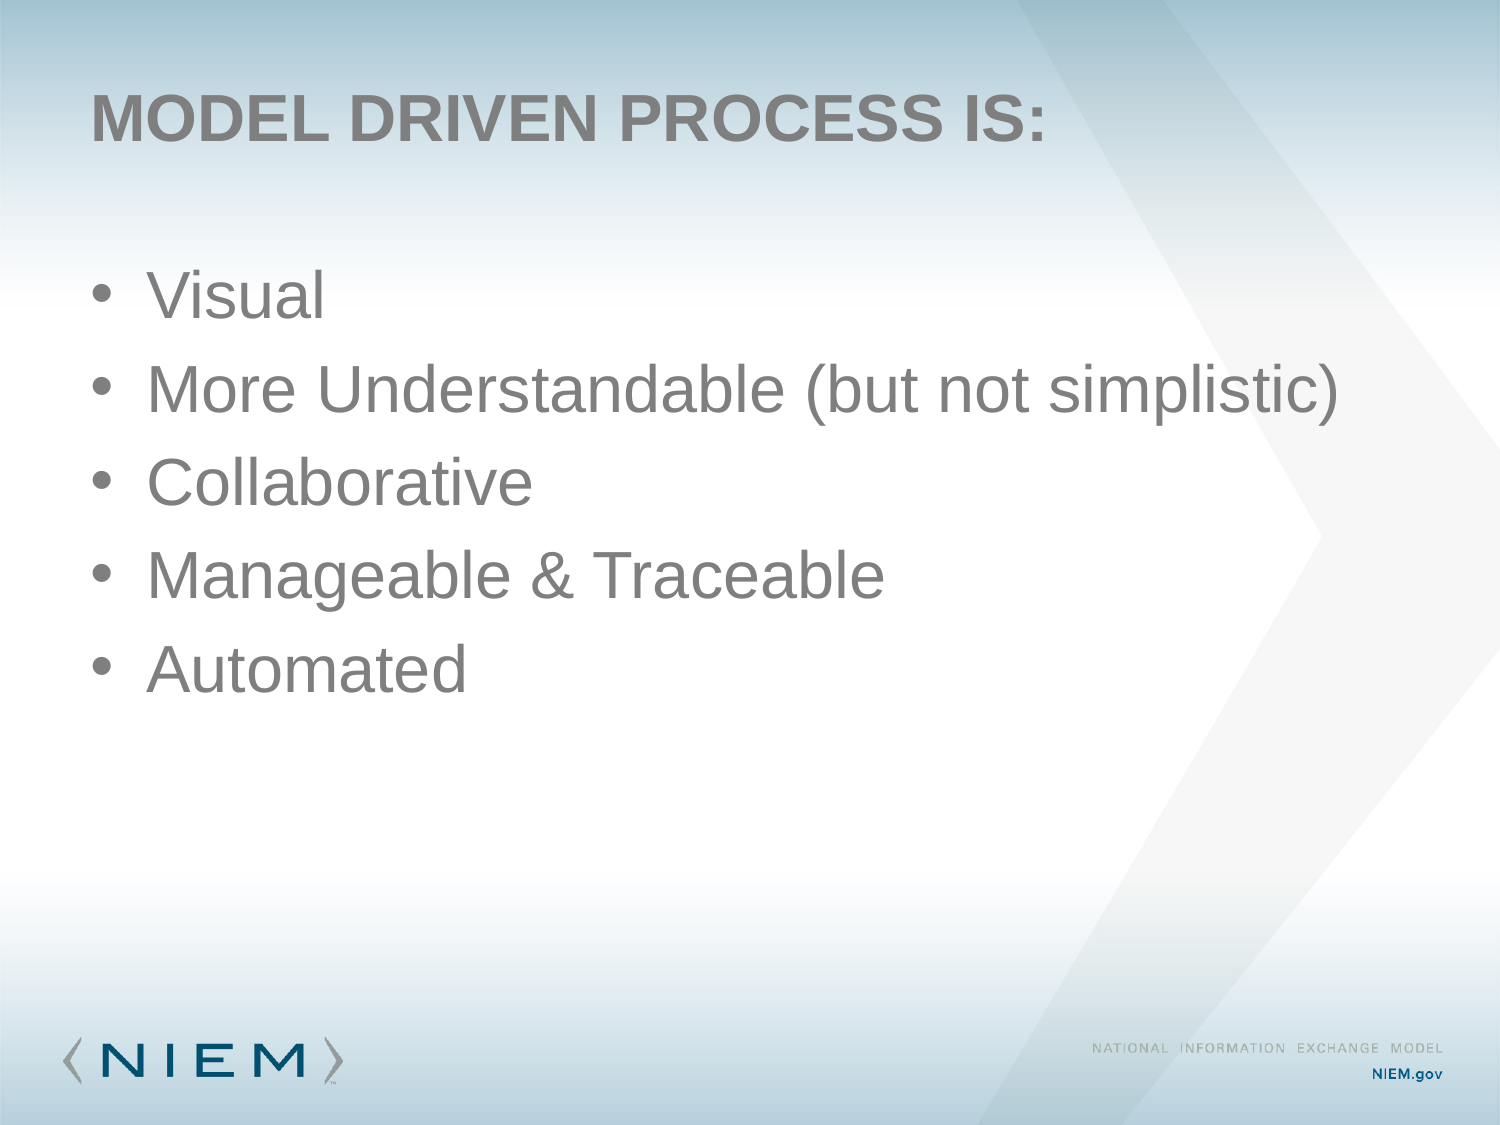

# Model driven Process Is:
Visual
More Understandable (but not simplistic)
Collaborative
Manageable & Traceable
Automated